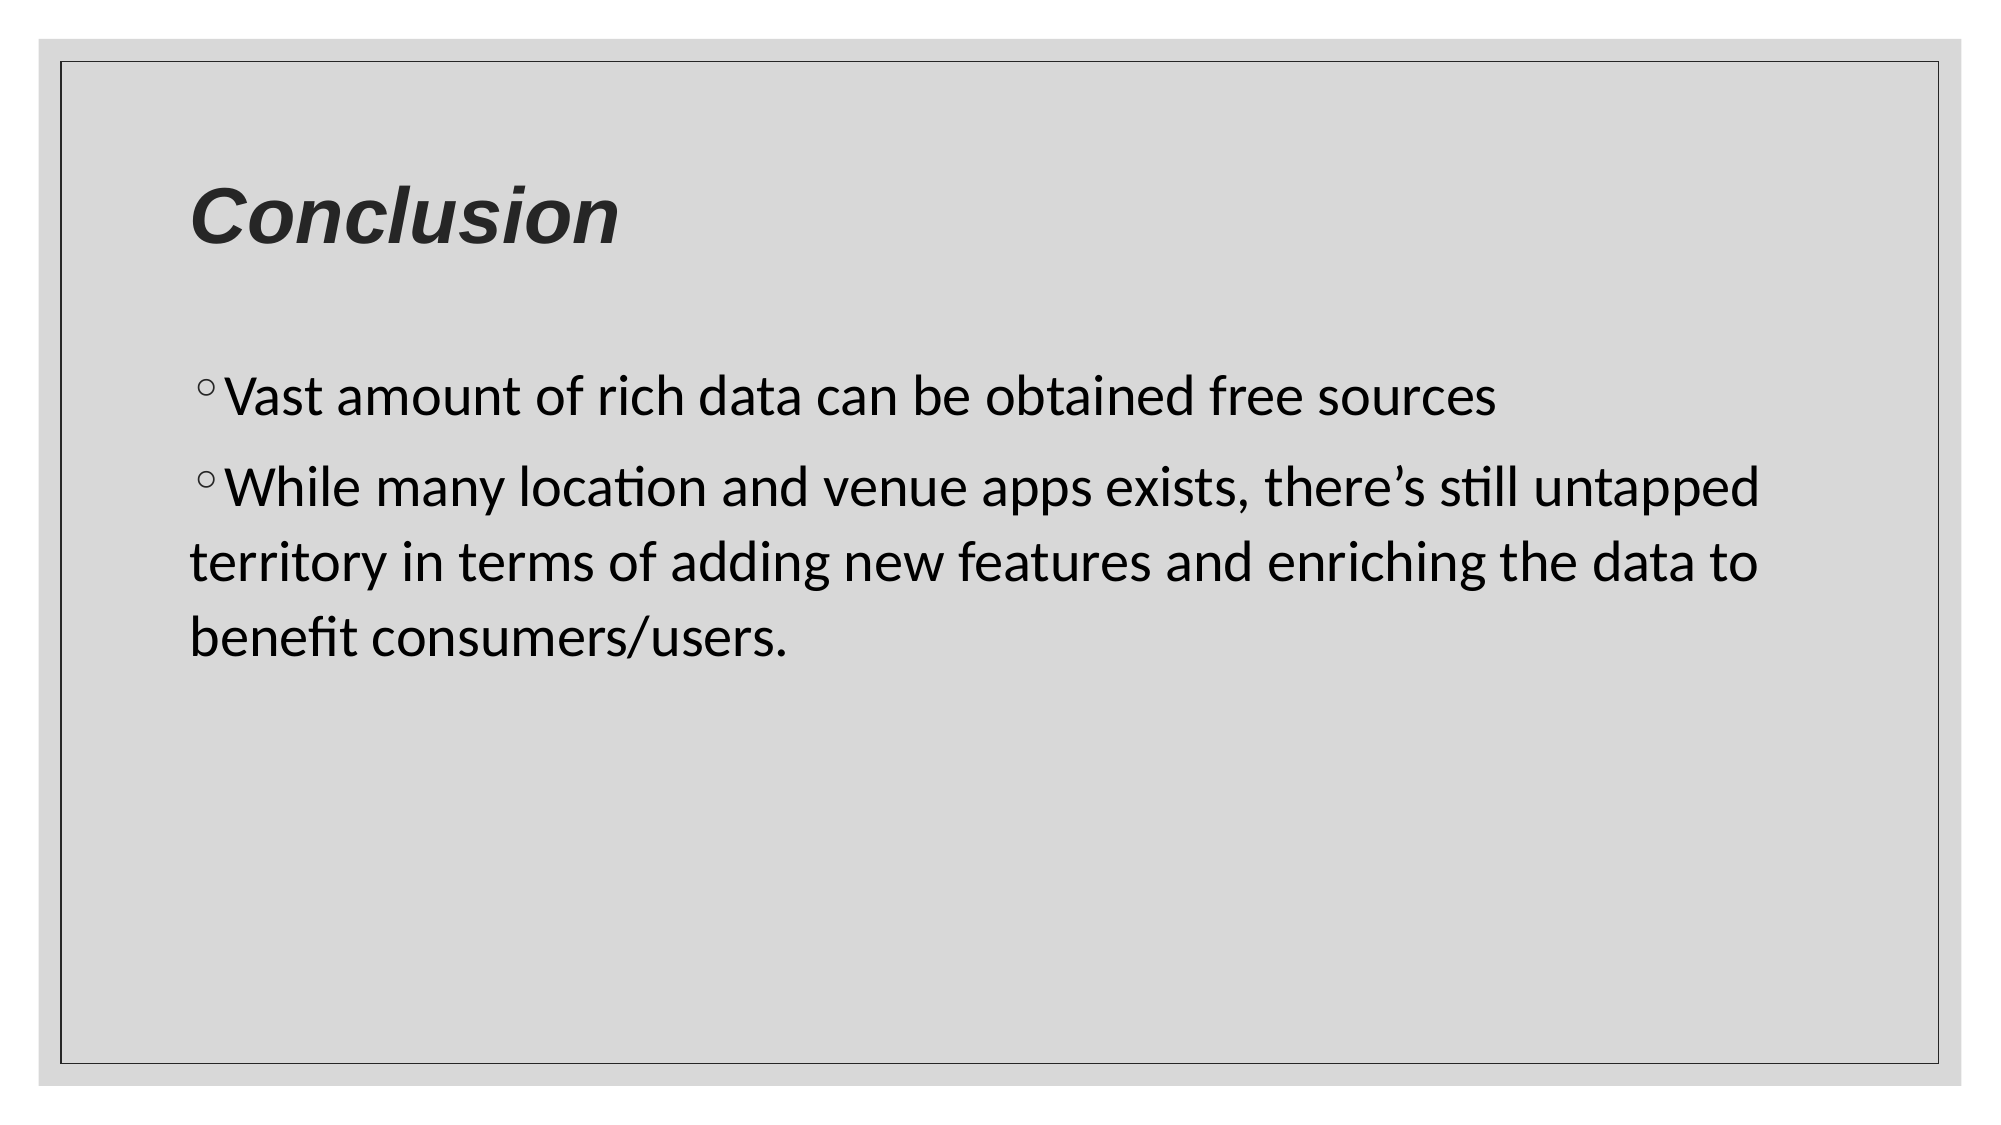

# Conclusion
Vast amount of rich data can be obtained free sources
While many location and venue apps exists, there’s still untapped territory in terms of adding new features and enriching the data to benefit consumers/users.